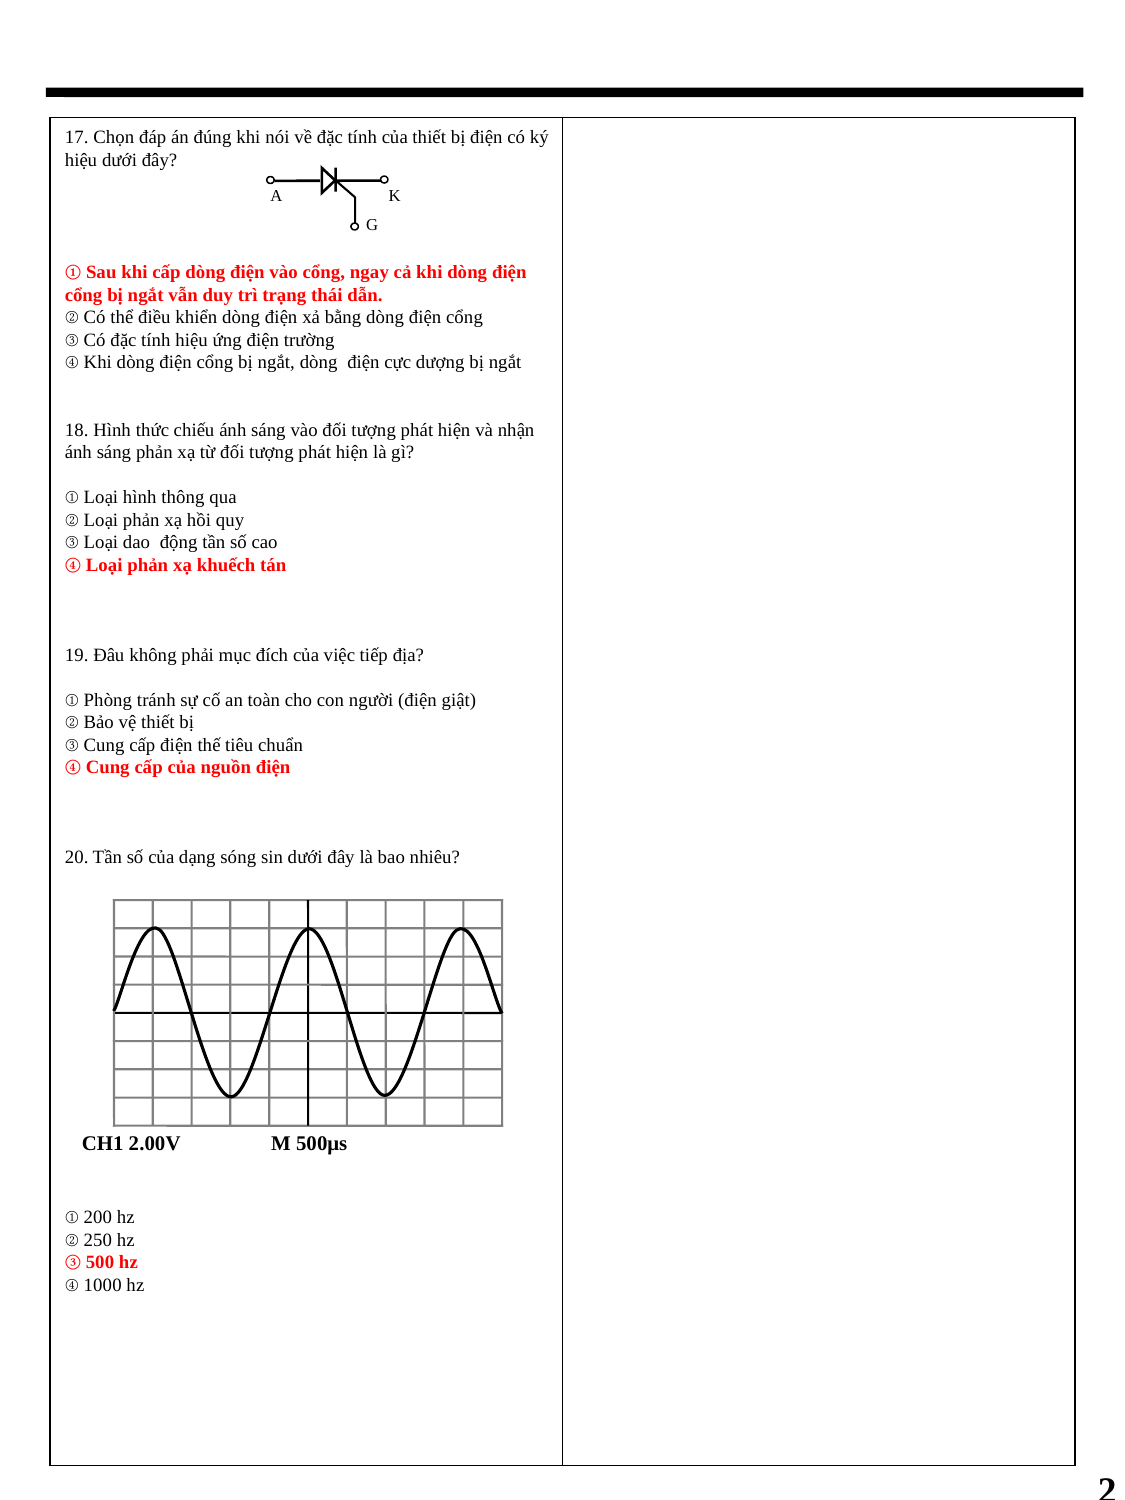

17. Chọn đáp án đúng khi nói về đặc tính của thiết bị điện có ký hiệu dưới đây?

① Sau khi cấp dòng điện vào cổng, ngay cả khi dòng điện cổng bị ngắt vẫn duy trì trạng thái dẫn.
② Có thể điều khiển dòng điện xả bằng dòng điện cổng
③ Có đặc tính hiệu ứng điện trường
④ Khi dòng điện cổng bị ngắt, dòng  điện cực dượng bị ngắt

18. Hình thức chiếu ánh sáng vào đối tượng phát hiện và nhận    ánh sáng phản xạ từ đối tượng phát hiện là gì?

① Loại hình thông qua
② Loại phản xạ hồi quy
③ Loại dao  động tần số cao
④ Loại phản xạ khuếch tán

19. Đâu không phải mục đích của việc tiếp địa?

① Phòng tránh sự cố an toàn cho con người (điện giật)
② Bảo vệ thiết bị
③ Cung cấp điện thế tiêu chuẩn
④ Cung cấp của nguồn điện

20. Tần số của dạng sóng sin dưới đây là bao nhiêu?

① 200 hz
② 250 hz
③ 500 hz
④ 1000 hz

K
A
G

M 500μs
CH1 2.00V
2